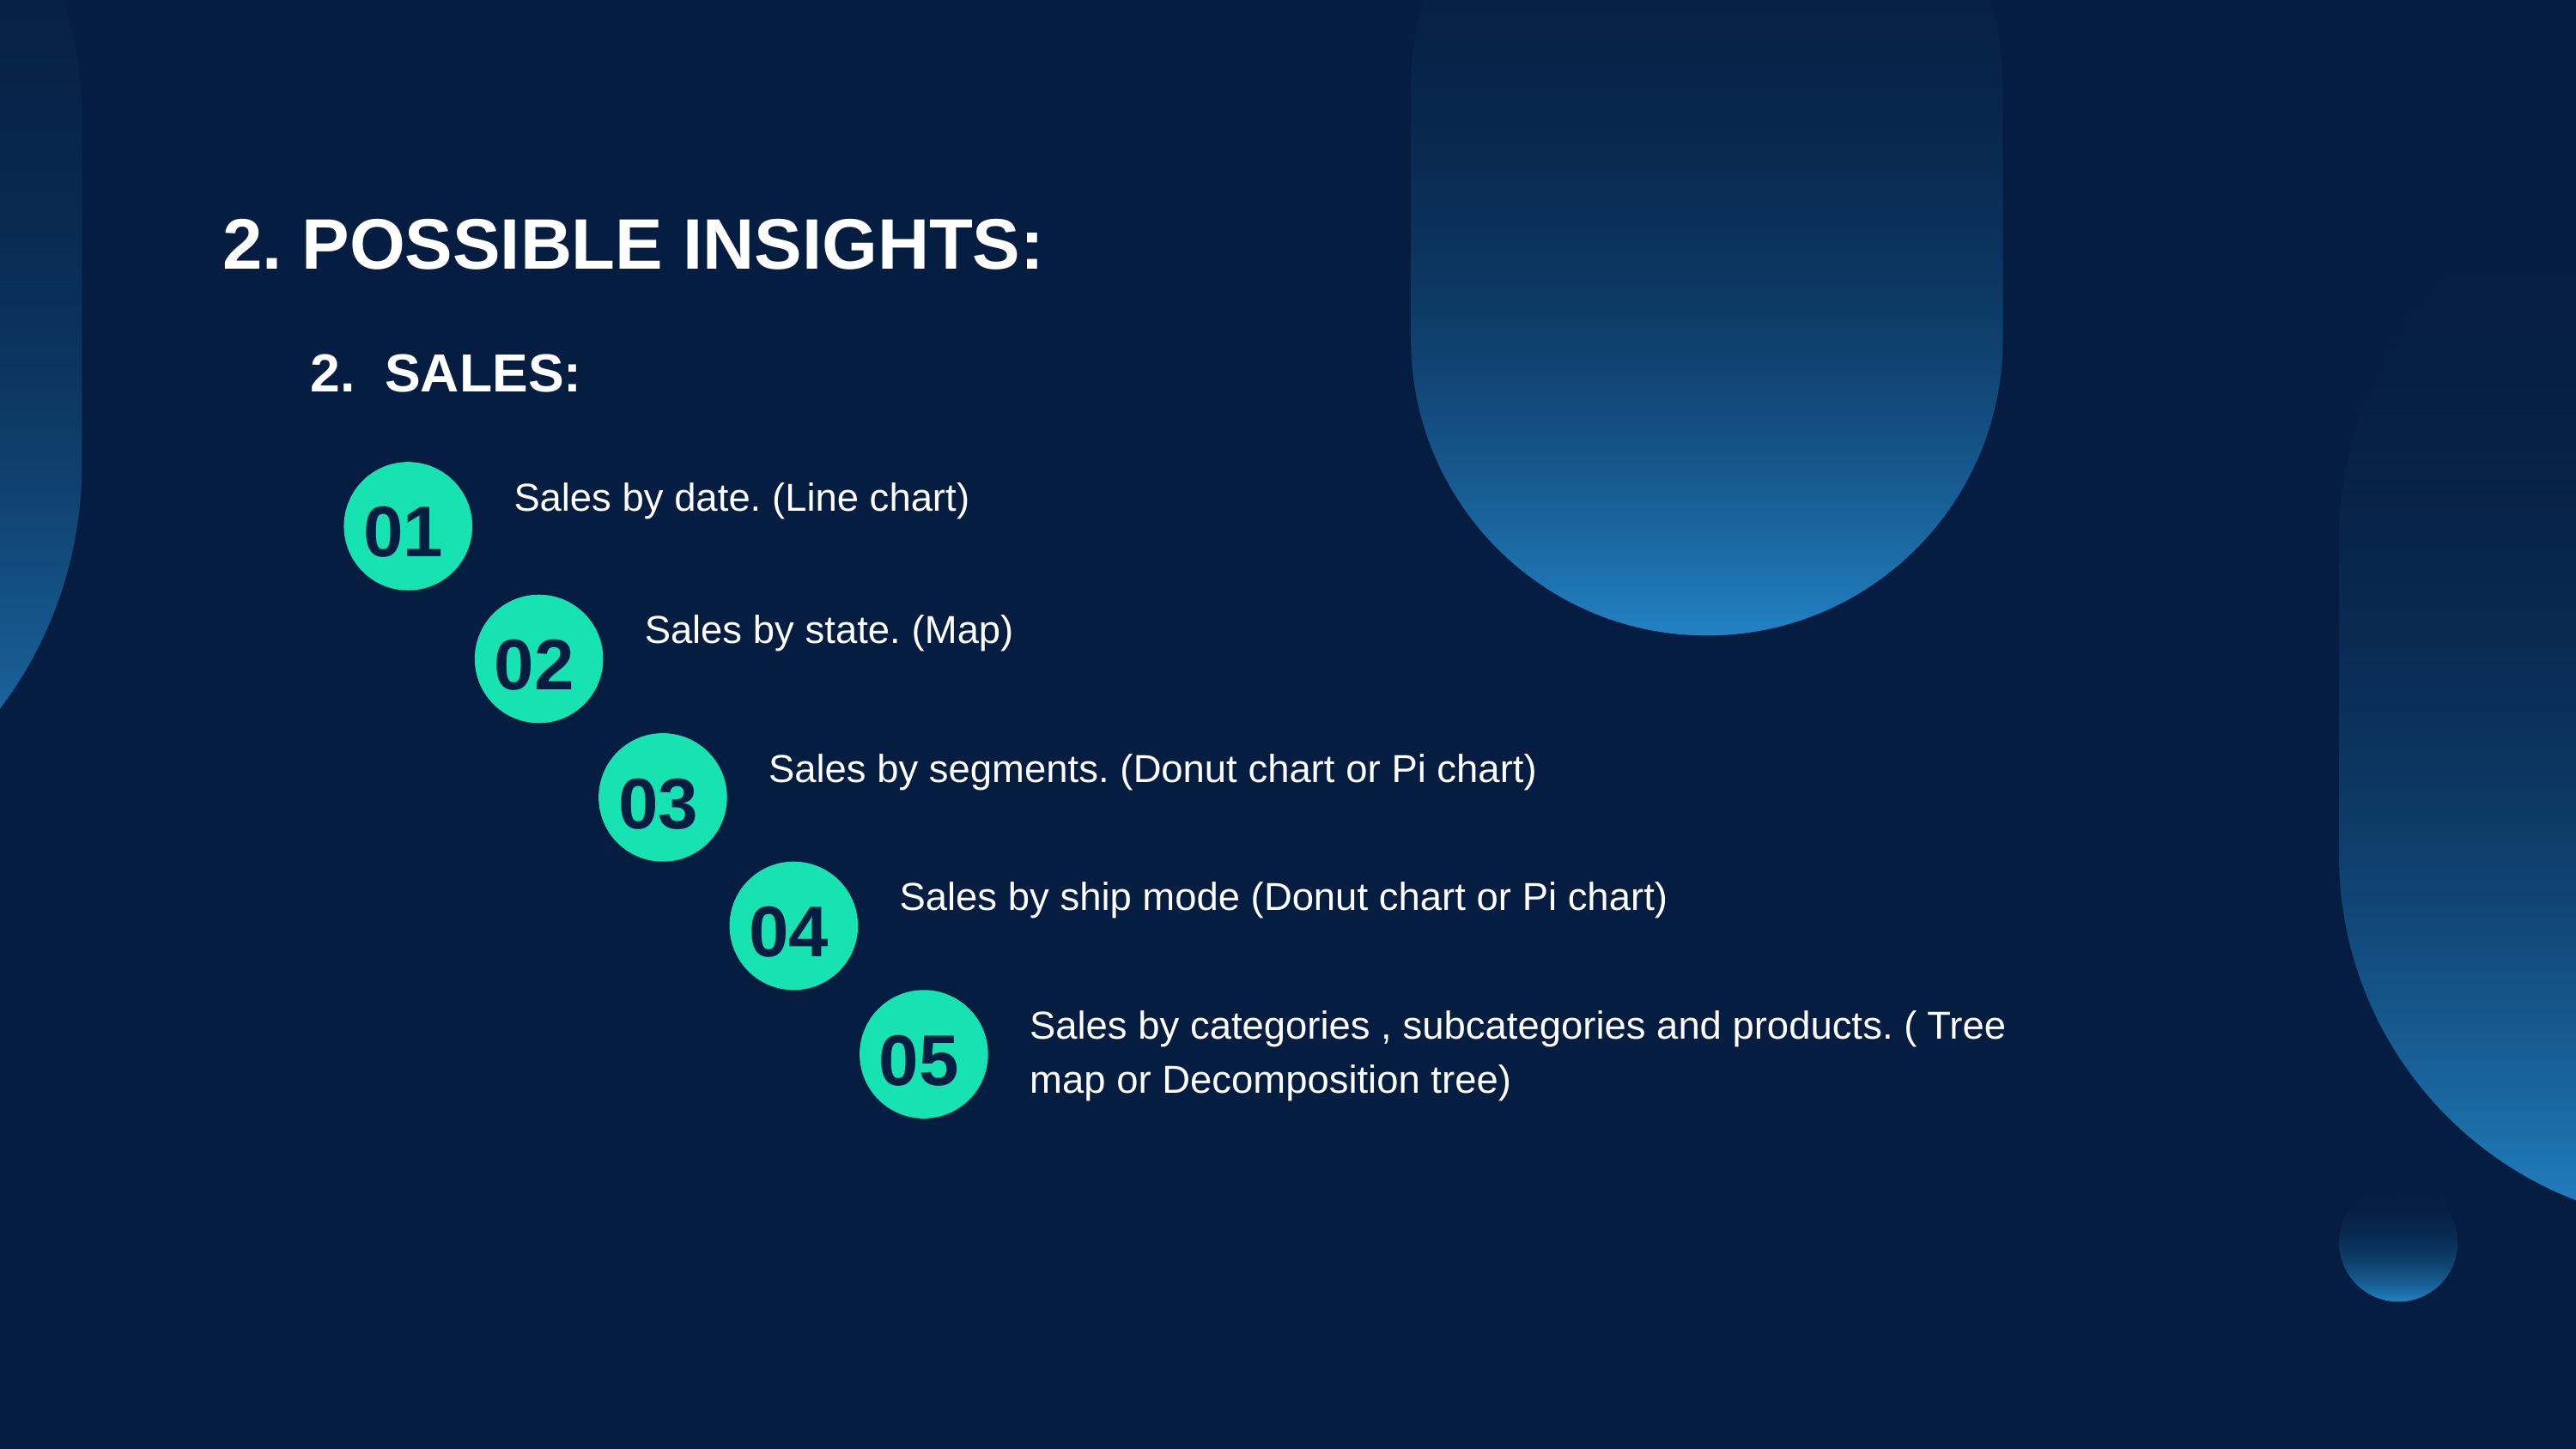

2. POSSIBLE INSIGHTS:
2.  SALES:

Sales by date. (Line chart)

01

Sales by state. (Map)

02

Sales by segments. (Donut chart or Pi chart)

03

Sales by ship mode (Donut chart or Pi chart)
04

Sales by categories , subcategories and products. ( Tree map or Decomposition tree)
05